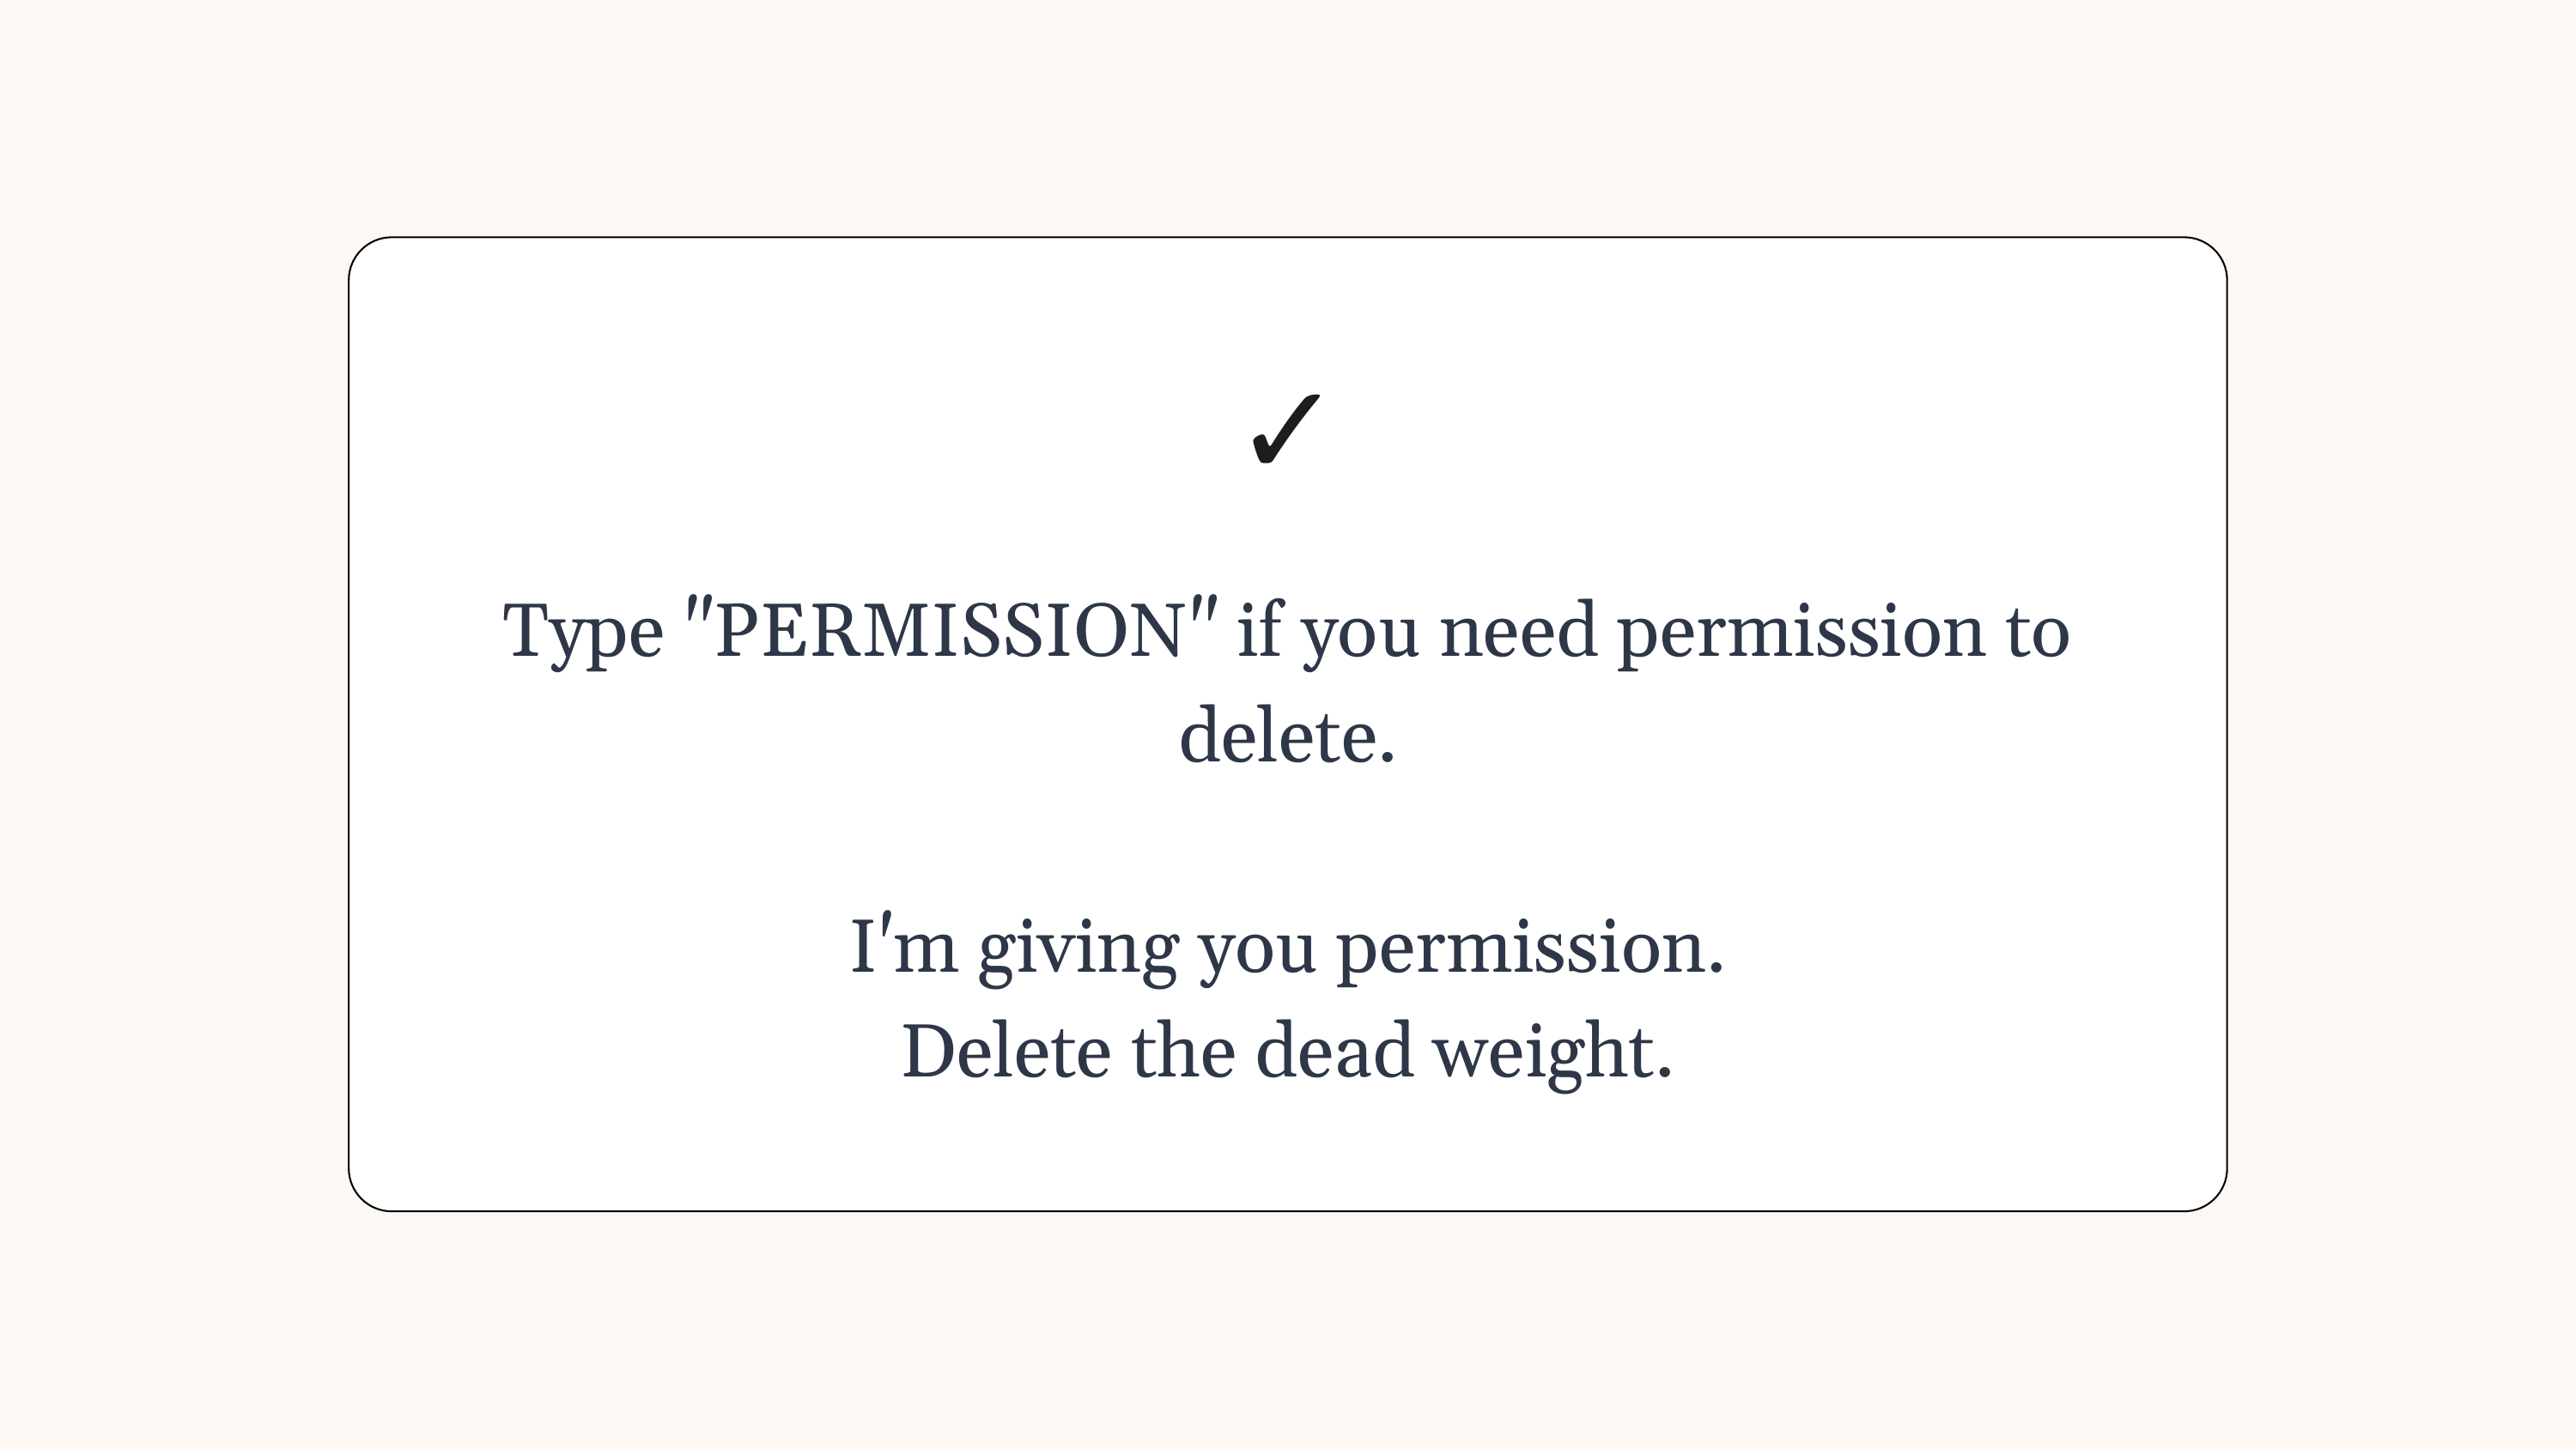

✓
Type "PERMISSION" if you need permission to delete.

I'm giving you permission.
Delete the dead weight.